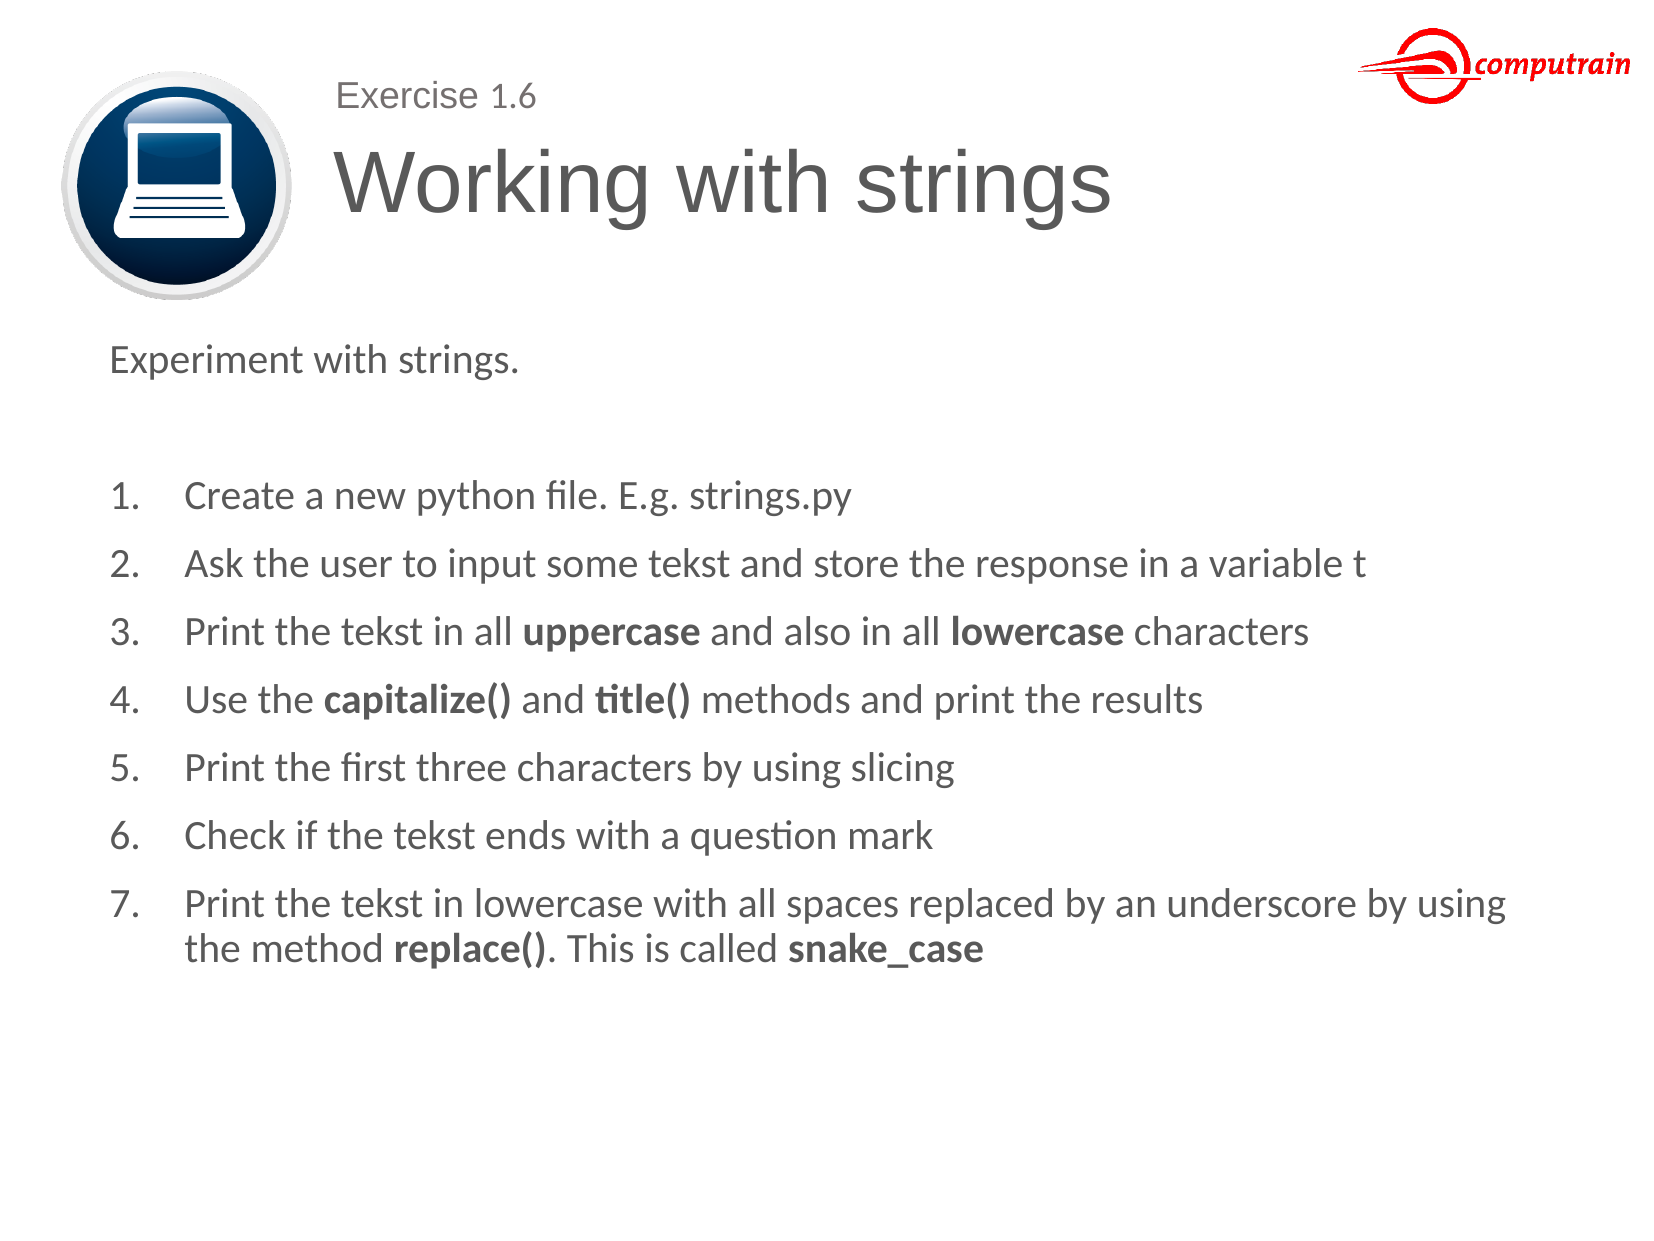

Exercise 1.6
# Working with strings
Experiment with strings.

Create a new python file. E.g. strings.py
Ask the user to input some tekst and store the response in a variable t
Print the tekst in all uppercase and also in all lowercase characters
Use the capitalize() and title() methods and print the results
Print the first three characters by using slicing
Check if the tekst ends with a question mark
Print the tekst in lowercase with all spaces replaced by an underscore by using the method replace(). This is called snake_case